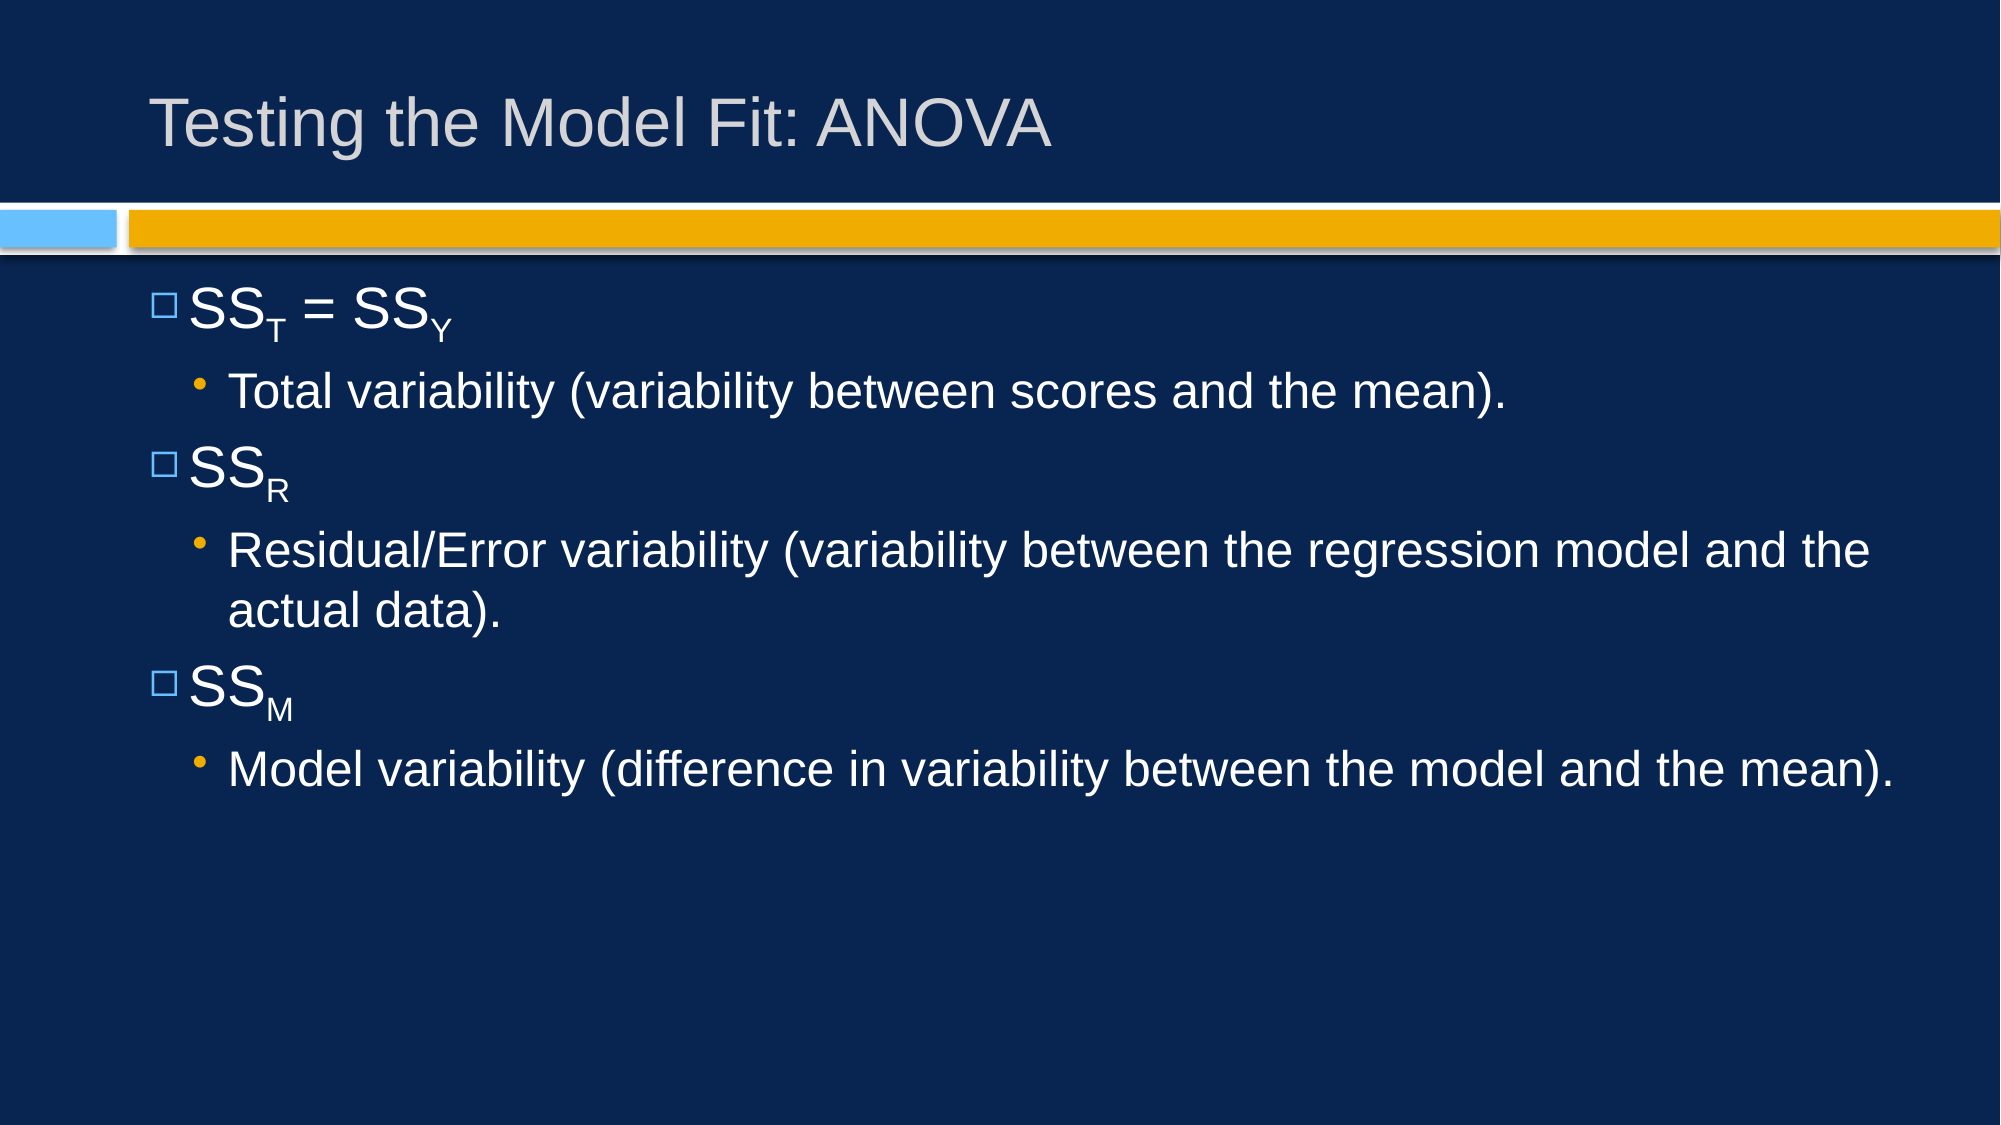

# Testing the Model Fit: ANOVA
SST = SSY
Total variability (variability between scores and the mean).
SSR
Residual/Error variability (variability between the regression model and the actual data).
SSM
Model variability (difference in variability between the model and the mean).